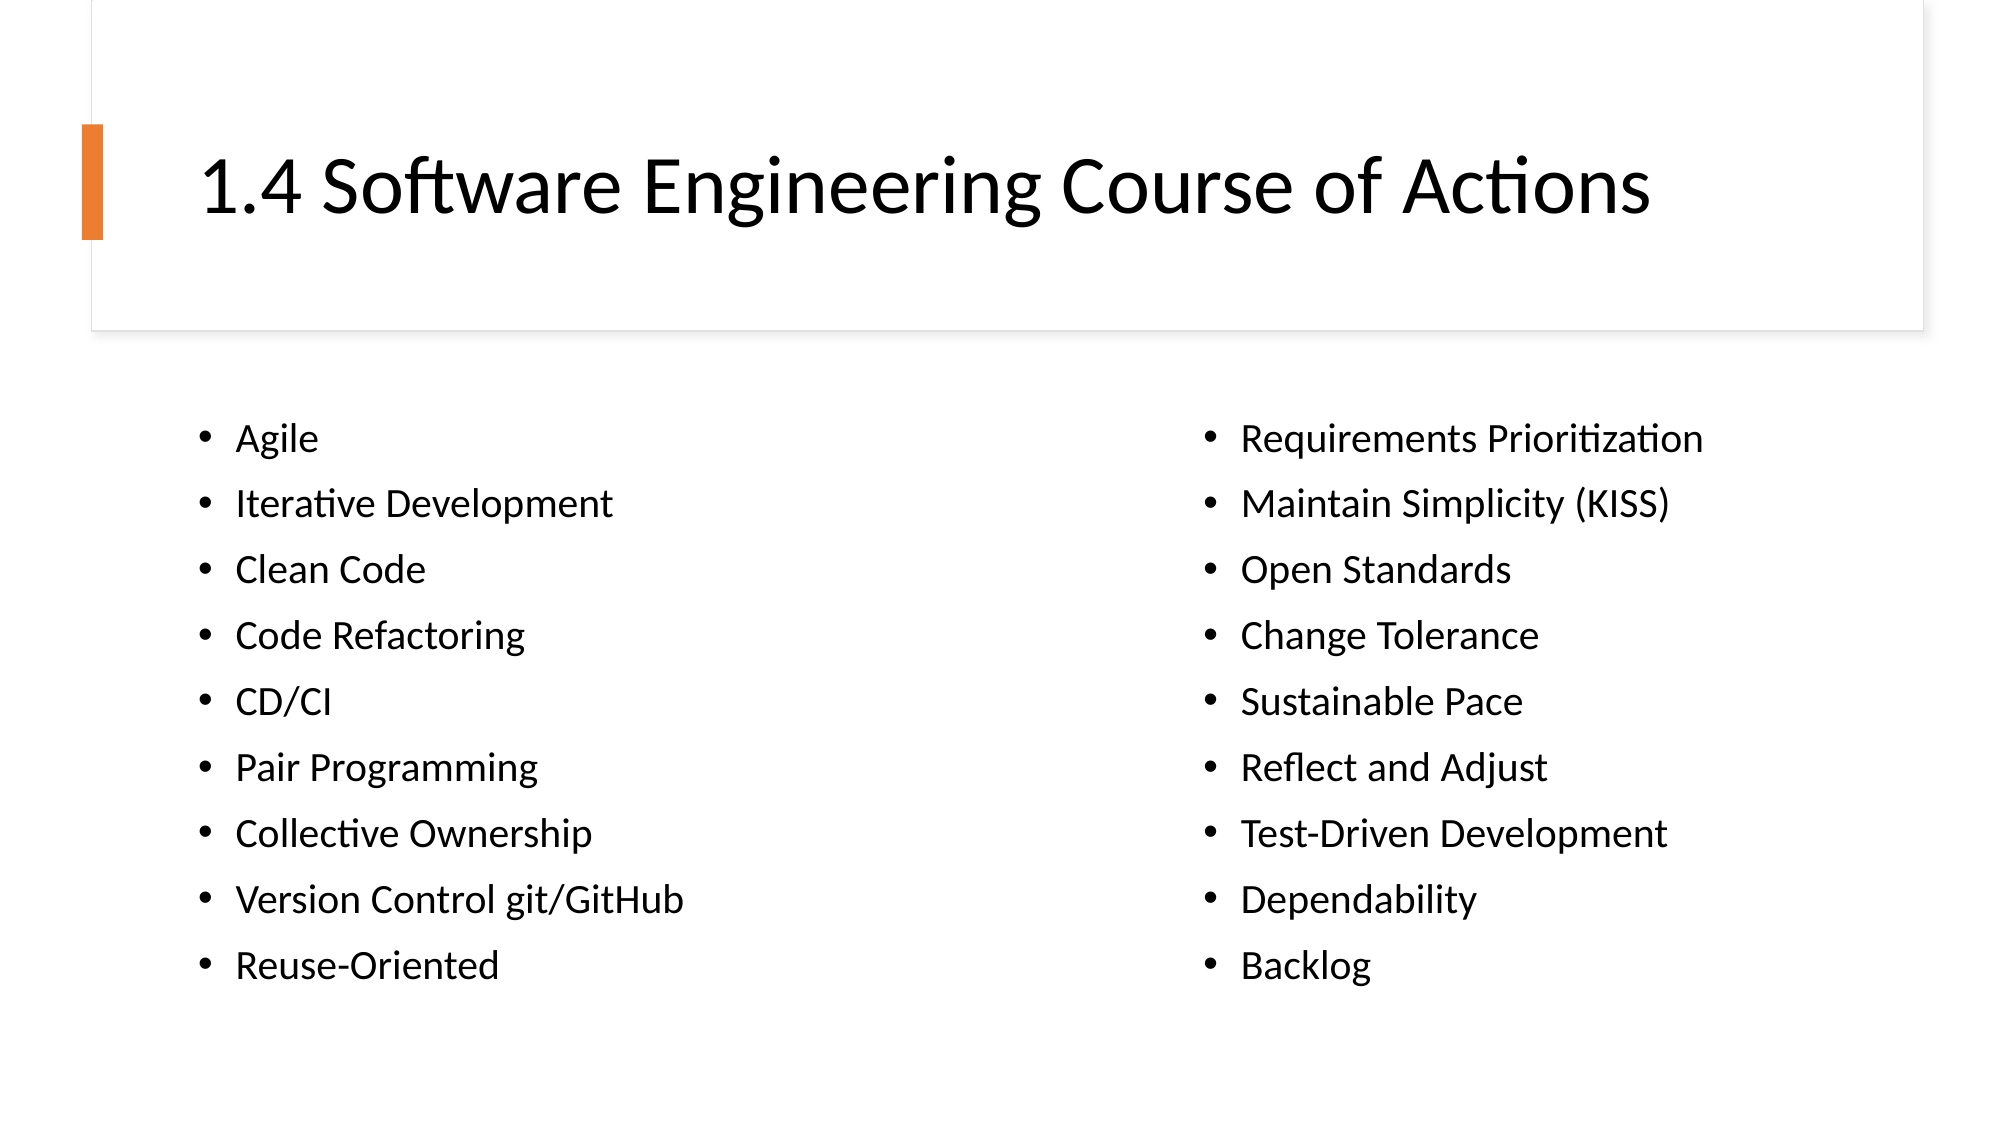

# 1.4 Software Engineering Course of Actions

Agile
Iterative Development
Clean Code
Code Refactoring
CD/CI
Pair Programming
Collective Ownership
Version Control git/GitHub
Reuse-Oriented

Requirements Prioritization
Maintain Simplicity (KISS)
Open Standards
Change Tolerance
Sustainable Pace
Reflect and Adjust
Test-Driven Development
Dependability
Backlog